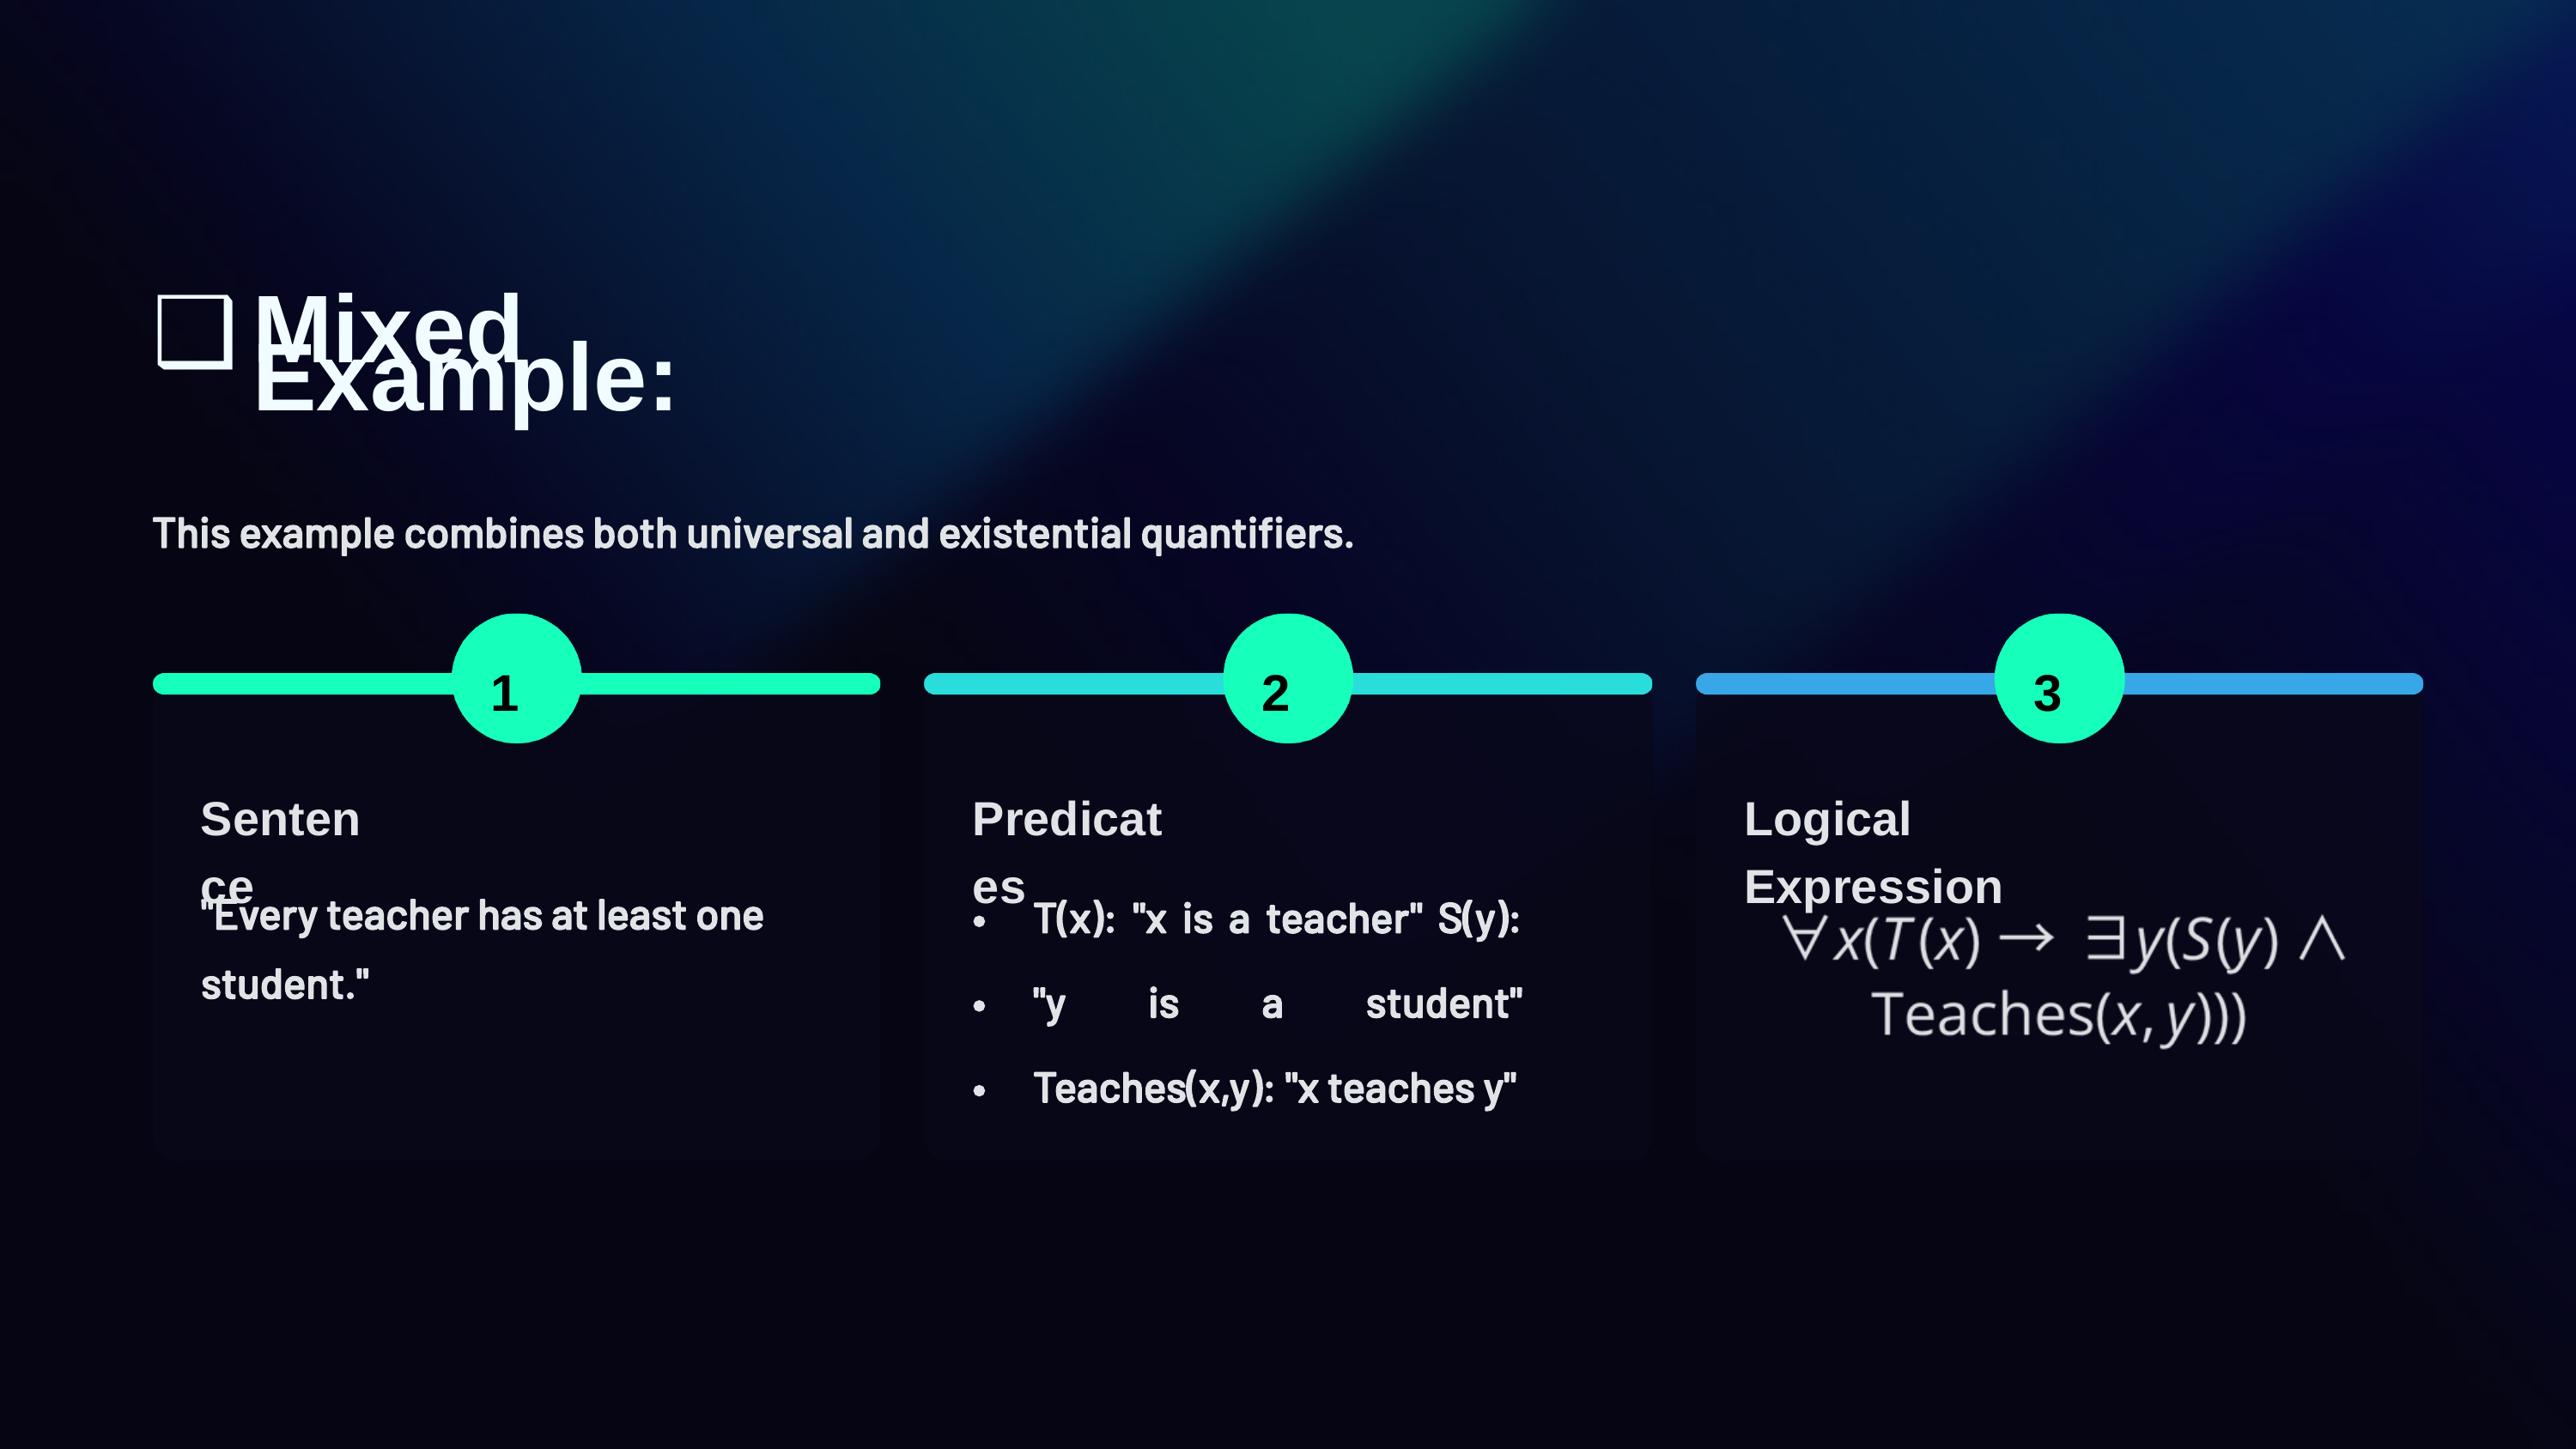

Mixed Example:
❑
This example combines both universal and existential quantifiers.

1
2
3
Sentence
Predicates
Logical Expression
• • •
T(x): "x is a teacher" S(y): "y is a student" Teaches(x,y): "x teaches y"
"Every teacher has at least one student."